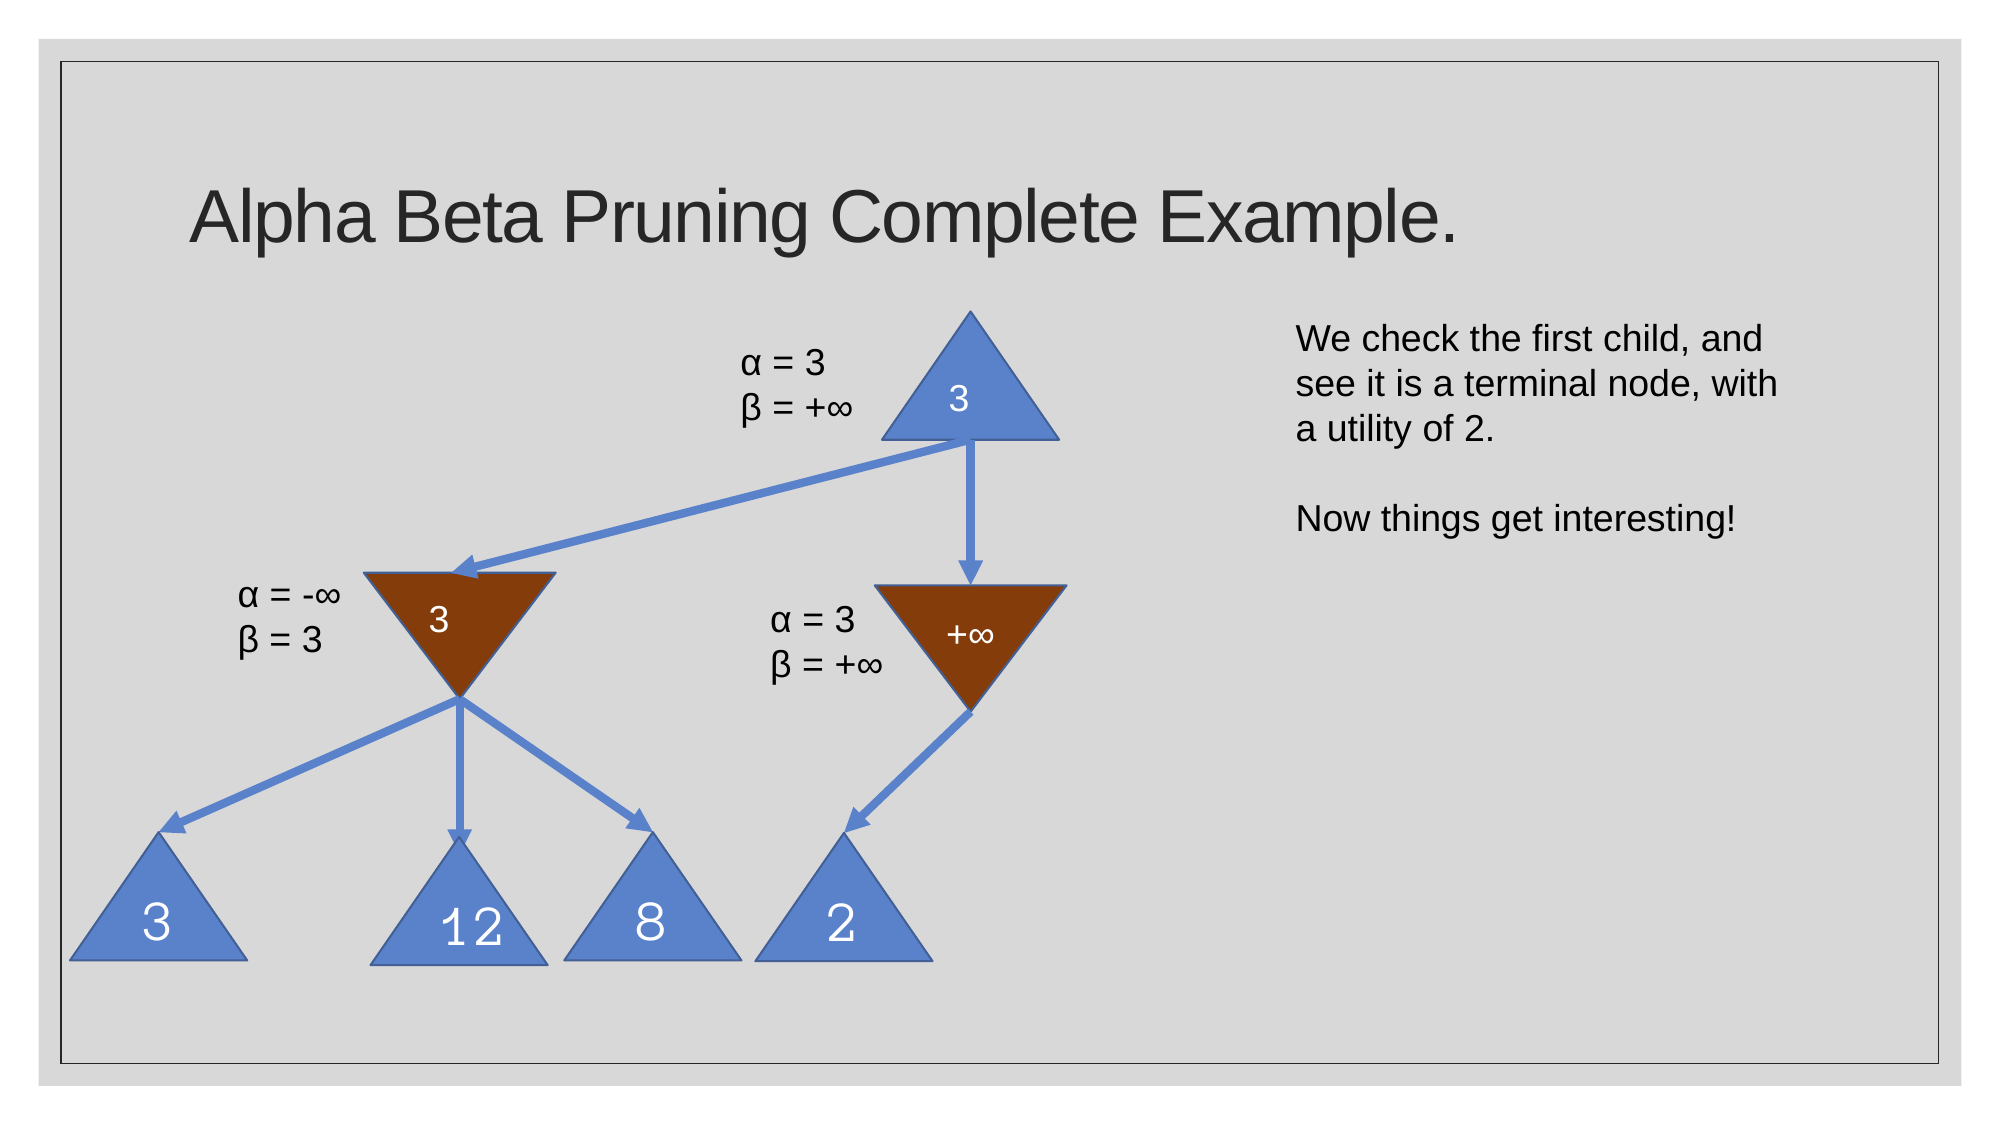

# Alpha Beta Pruning Complete Example.
We check the first child, and see it is a terminal node, with a utility of 2.

Now things get interesting!

α = 3
β = +∞
3
α = -∞
β = 3

3
α = 3
β = +∞
+∞

3

8

2

12